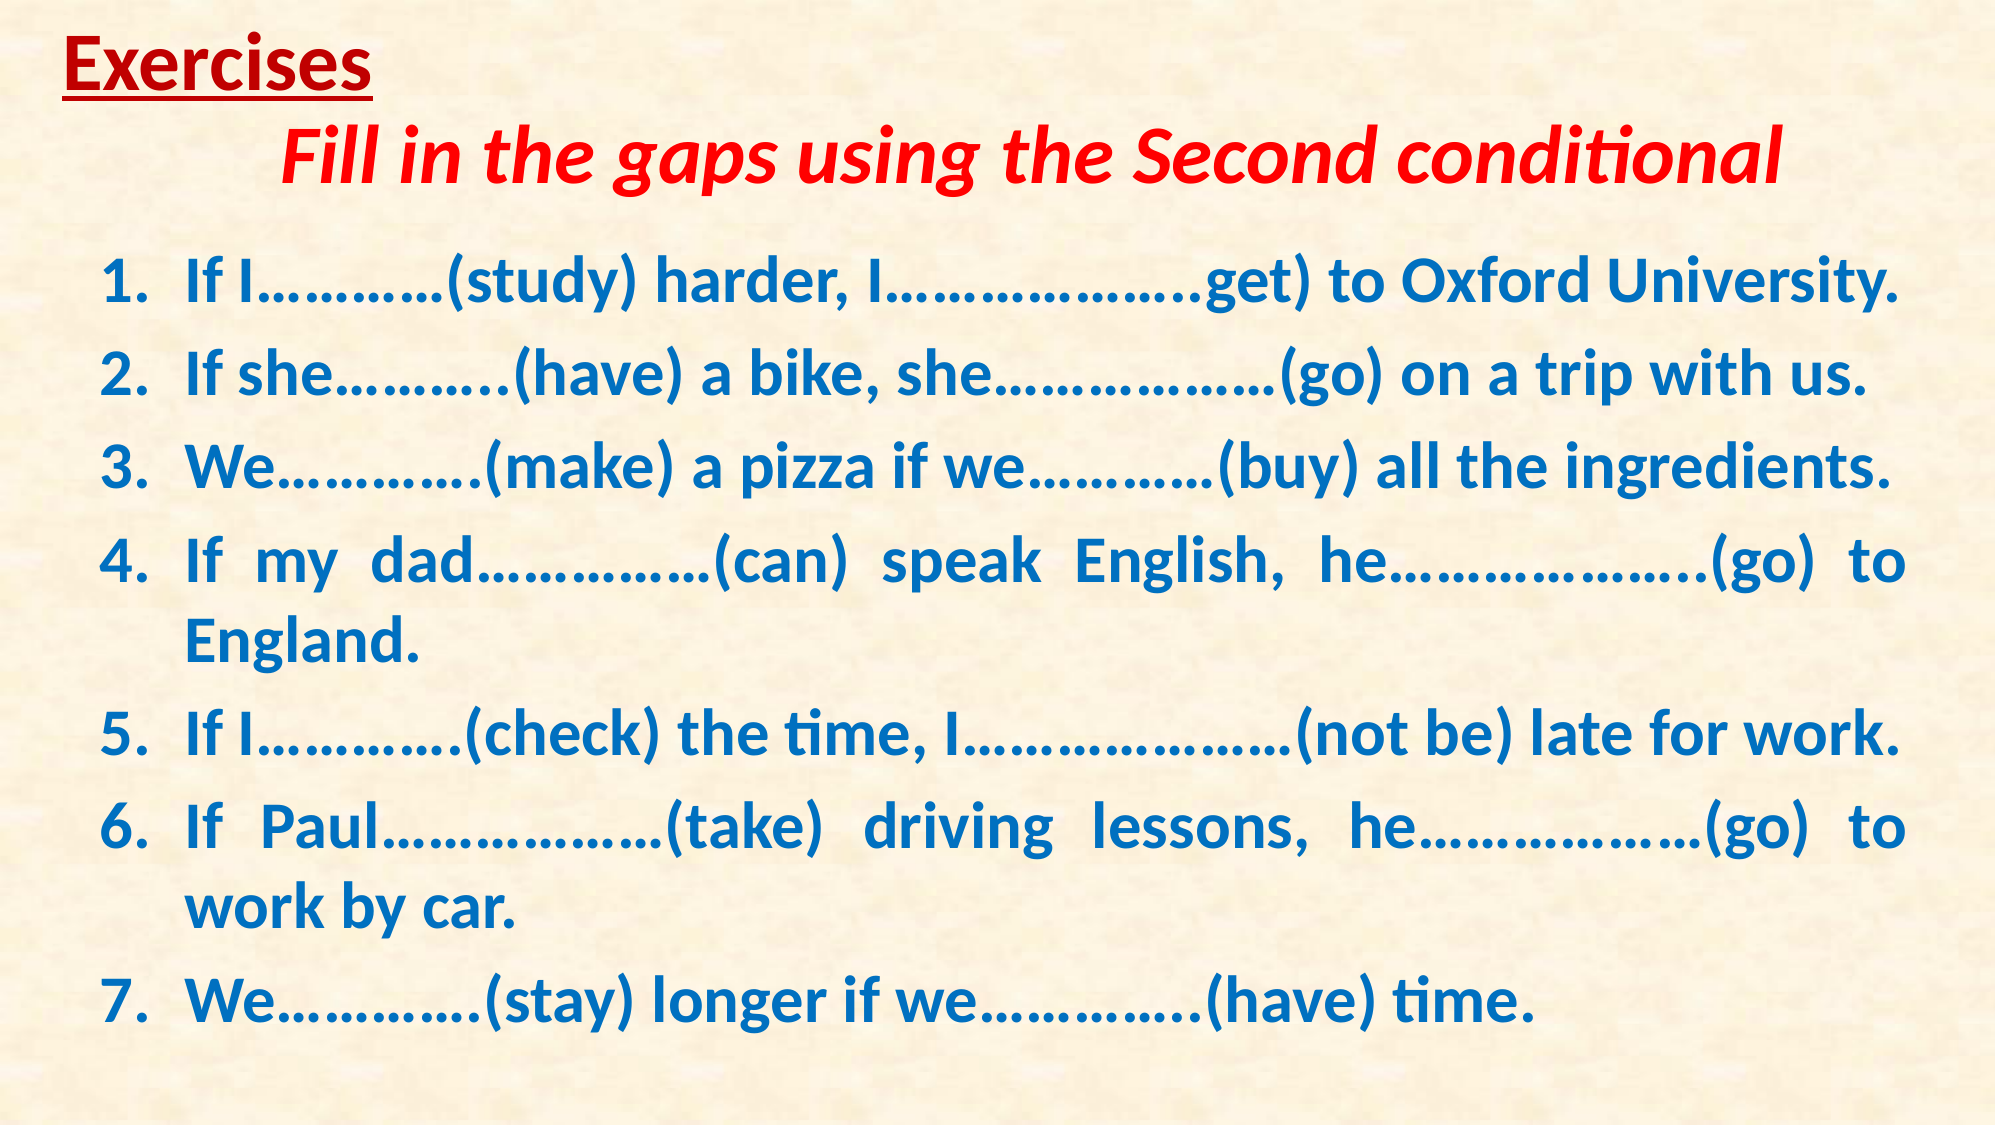

Exercises
# Fill in the gaps using the Second conditional
If I…………(study) harder, I………………..get) to Oxford University.
If she………..(have) a bike, she………………(go) on a trip with us.
We………….(make) a pizza if we…………(buy) all the ingredients.
If my dad……………(can) speak English, he………………..(go) to England.
If I………….(check) the time, I…………………(not be) late for work.
If Paul………………(take) driving lessons, he………………(go) to work by car.
We………….(stay) longer if we…………..(have) time.